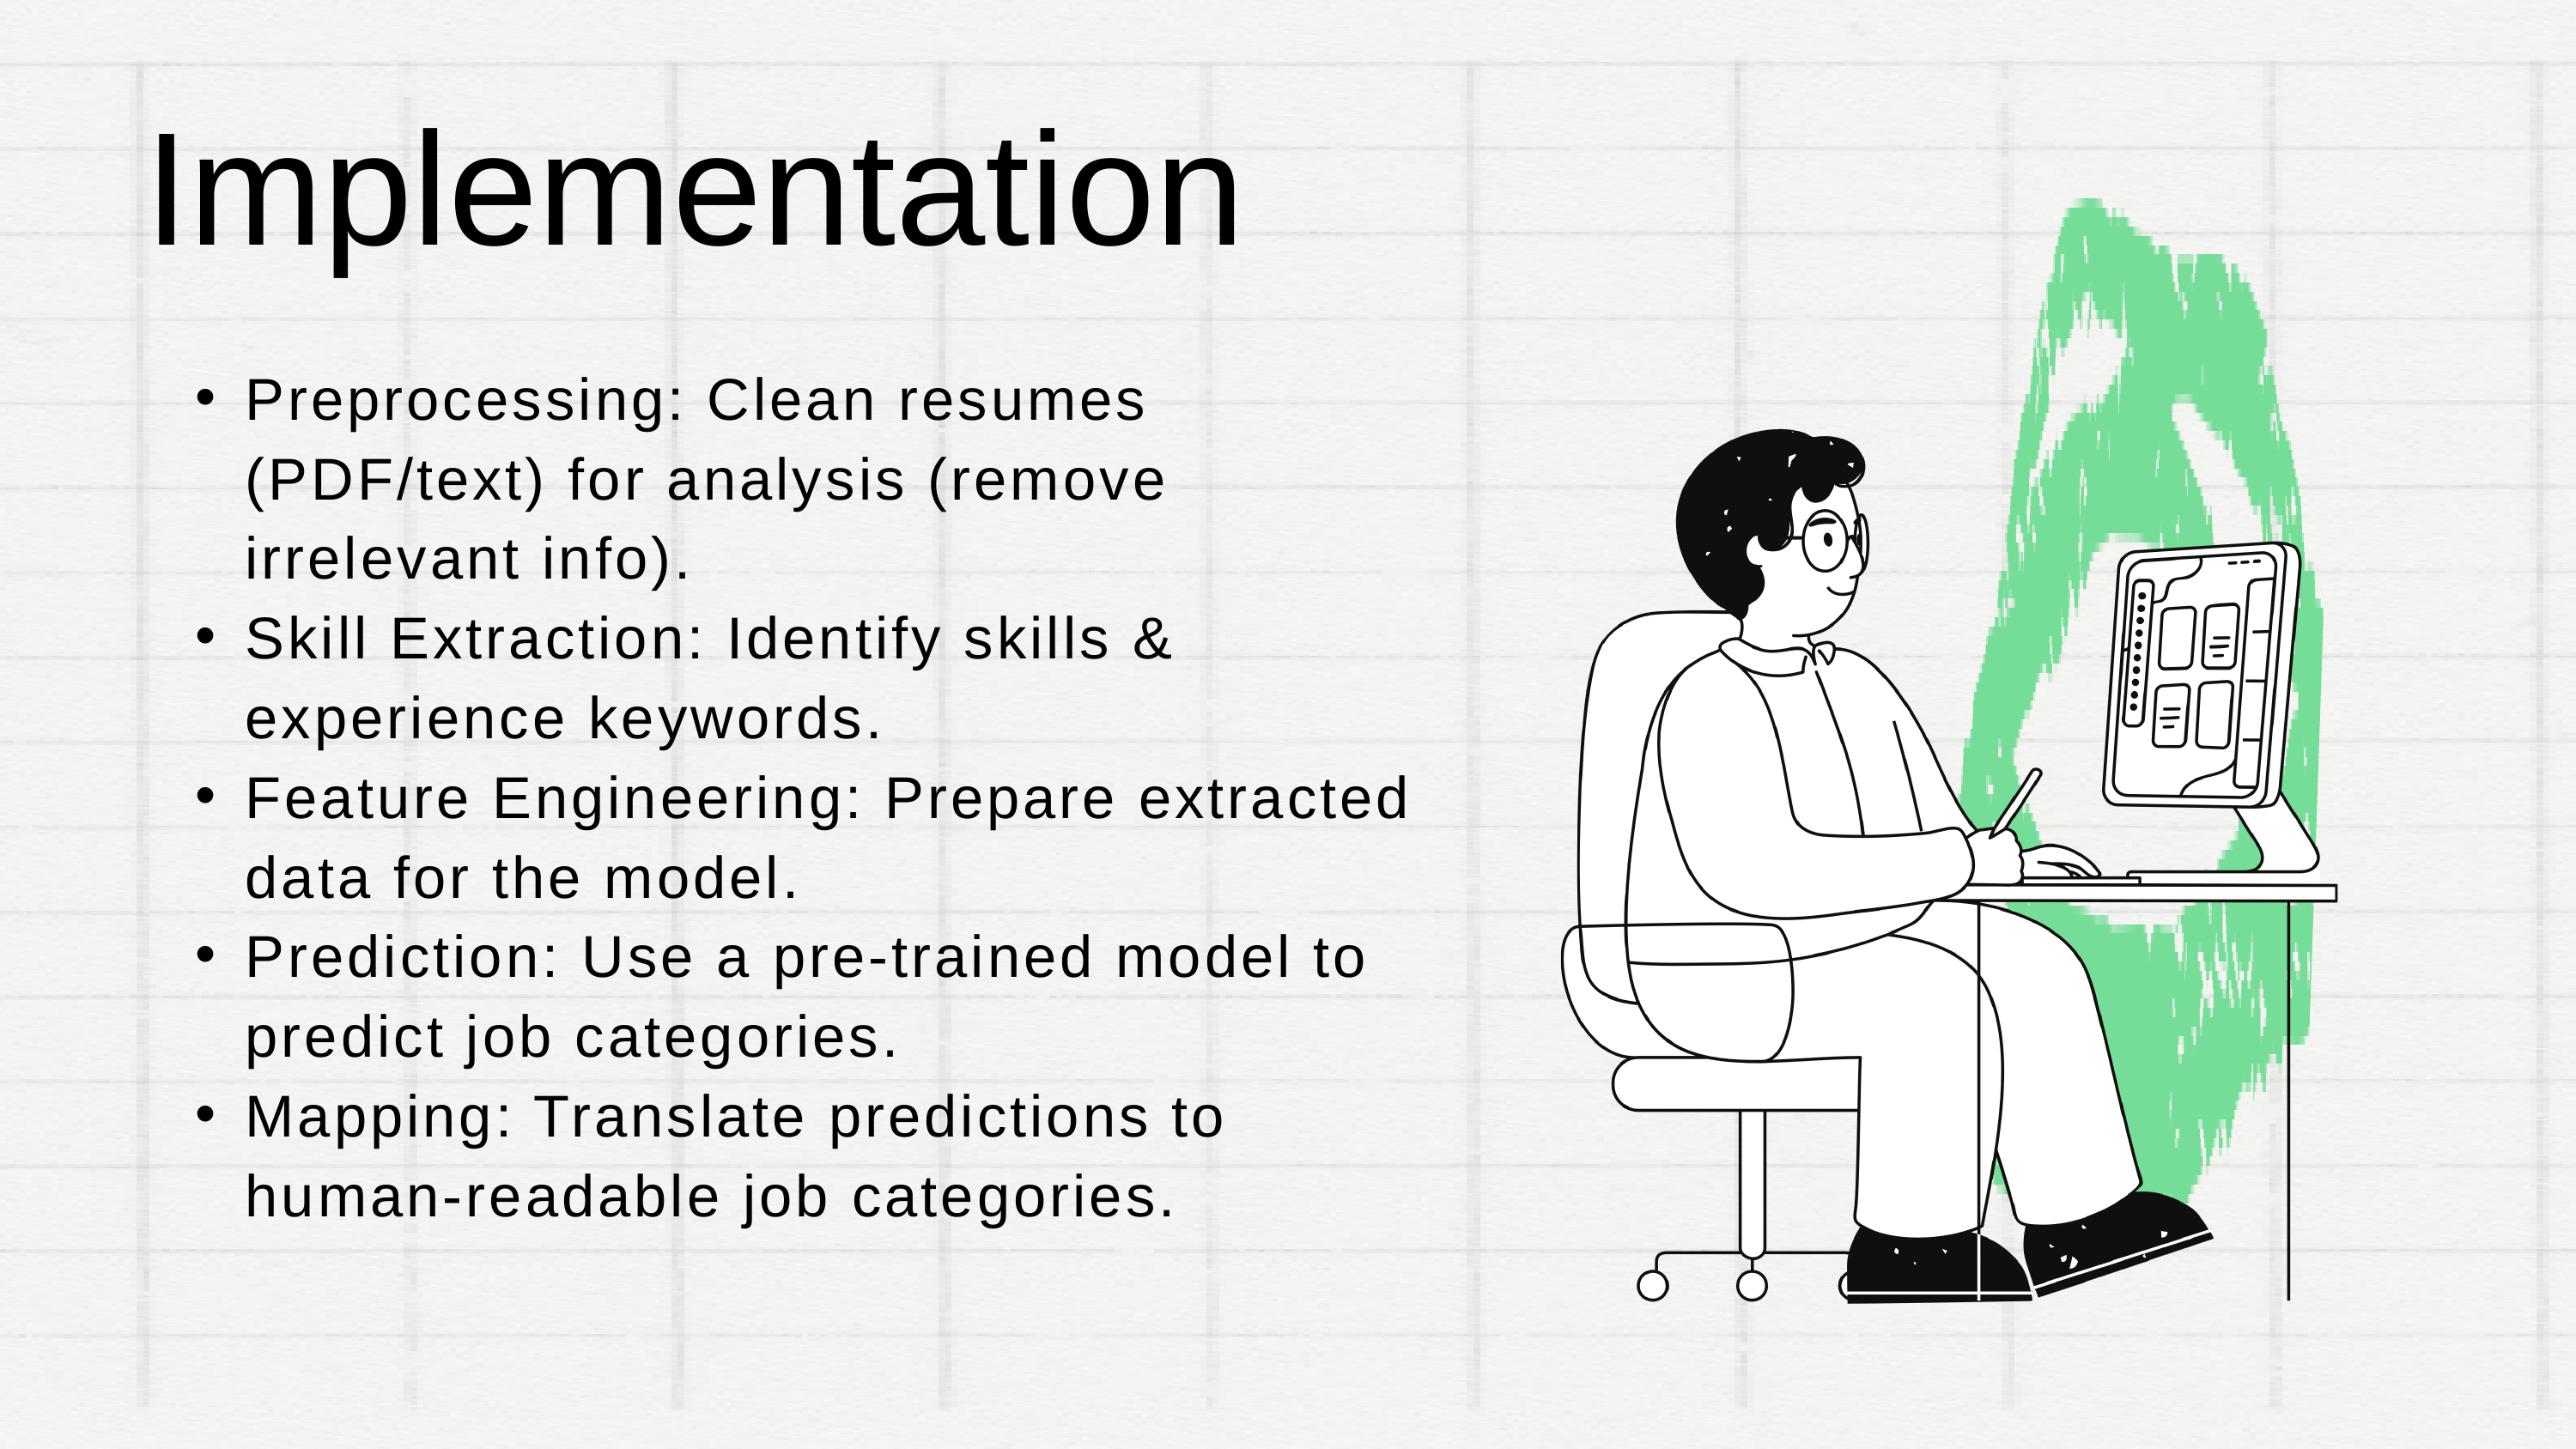

Implementation
Preprocessing: Clean resumes (PDF/text) for analysis (remove irrelevant info).
Skill Extraction: Identify skills & experience keywords.
Feature Engineering: Prepare extracted data for the model.
Prediction: Use a pre-trained model to predict job categories.
Mapping: Translate predictions to human-readable job categories.